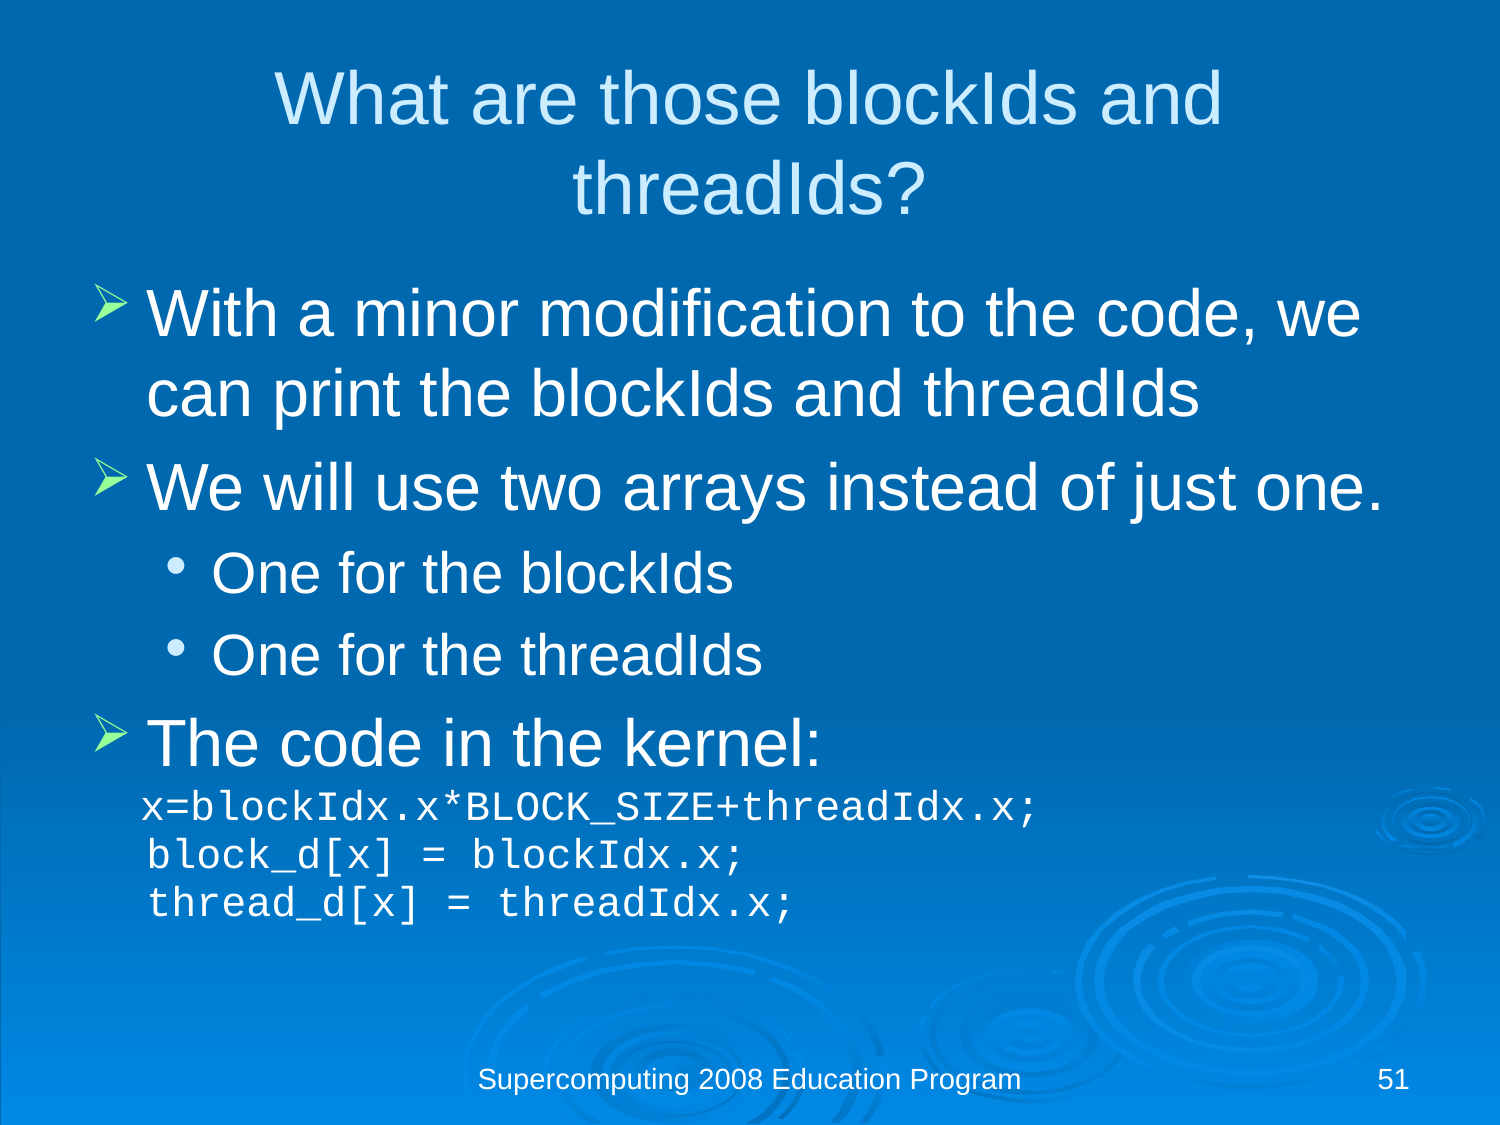

What are those blockIds and threadIds?
With a minor modification to the code, we can print the blockIds and threadIds
We will use two arrays instead of just one.
One for the blockIds
One for the threadIds
The code in the kernel:
  x=blockIdx.x*BLOCK_SIZE+threadIdx.x;
	block_d[x] = blockIdx.x;
	thread_d[x] = threadIdx.x;

Supercomputing 2008 Education Program
51